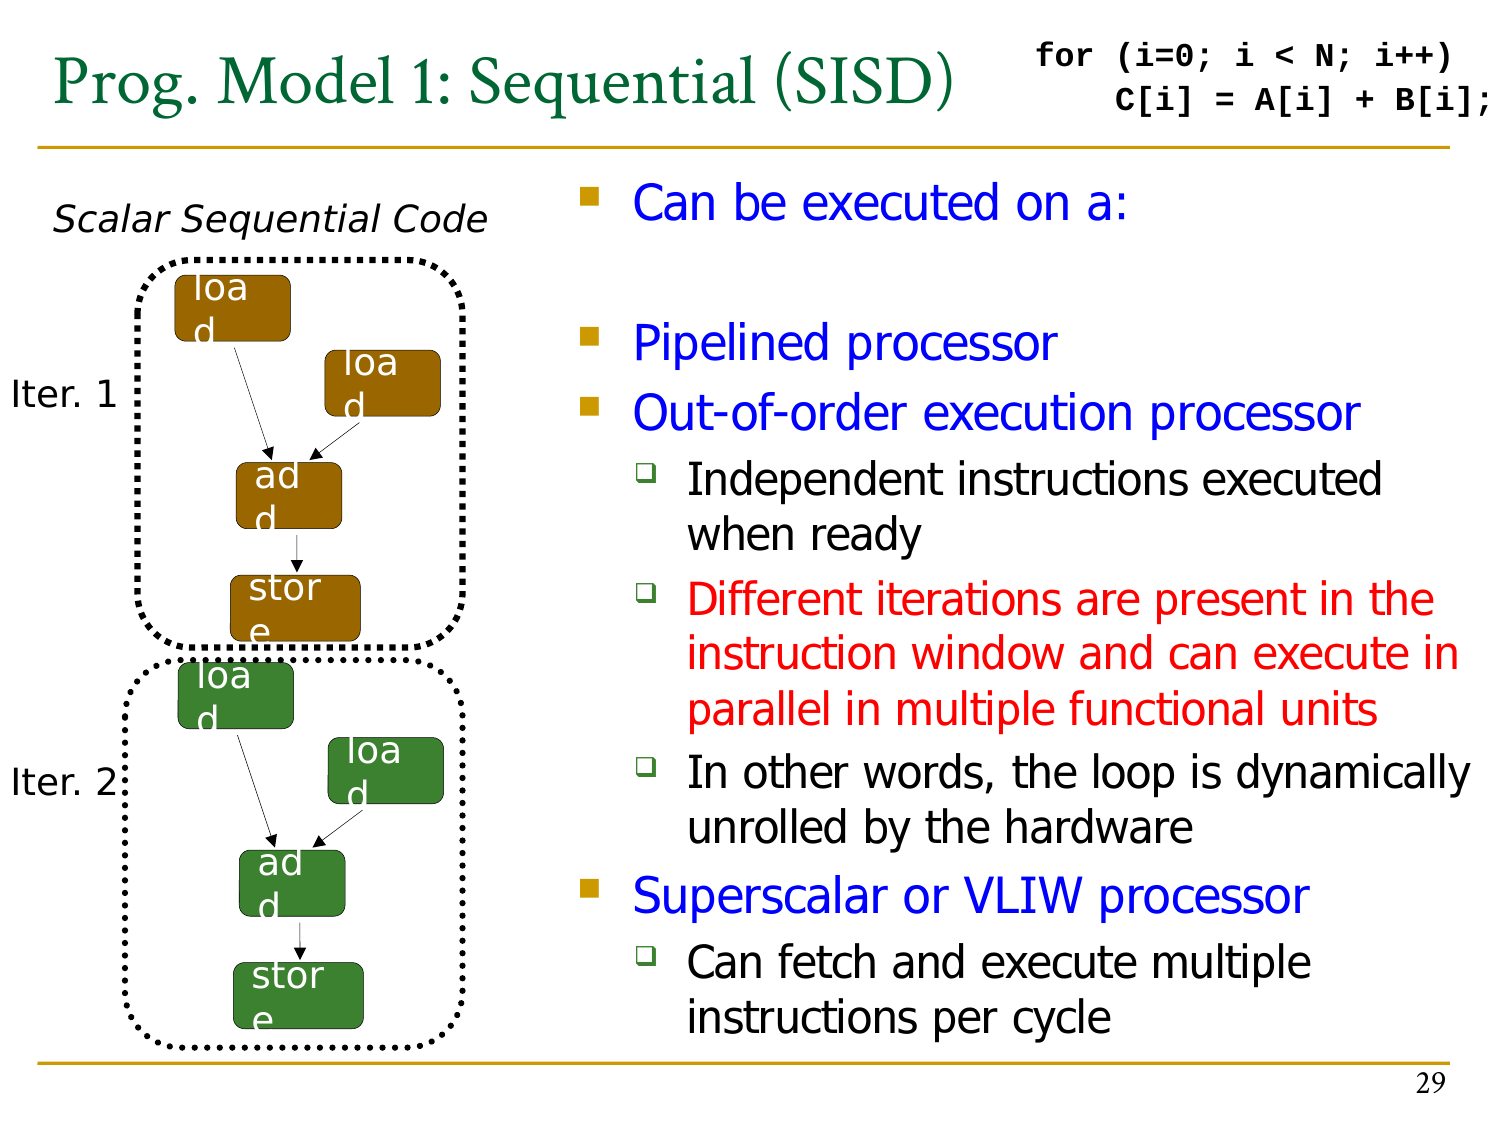

# Prog. Model 1: Sequential (SISD)
for (i=0; i < N; i++)
    C[i] = A[i] + B[i];
Can be executed on a:

Pipelined processor
Out-of-order execution processor
Independent instructions executed when ready
Different iterations are present in the instruction window and can execute in parallel in multiple functional units
In other words, the loop is dynamically unrolled by the hardware
Superscalar or VLIW processor
Can fetch and execute multiple instructions per cycle

Scalar Sequential Code

load

load

add

store
Iter. 1

load

load

add

store
Iter. 2
29